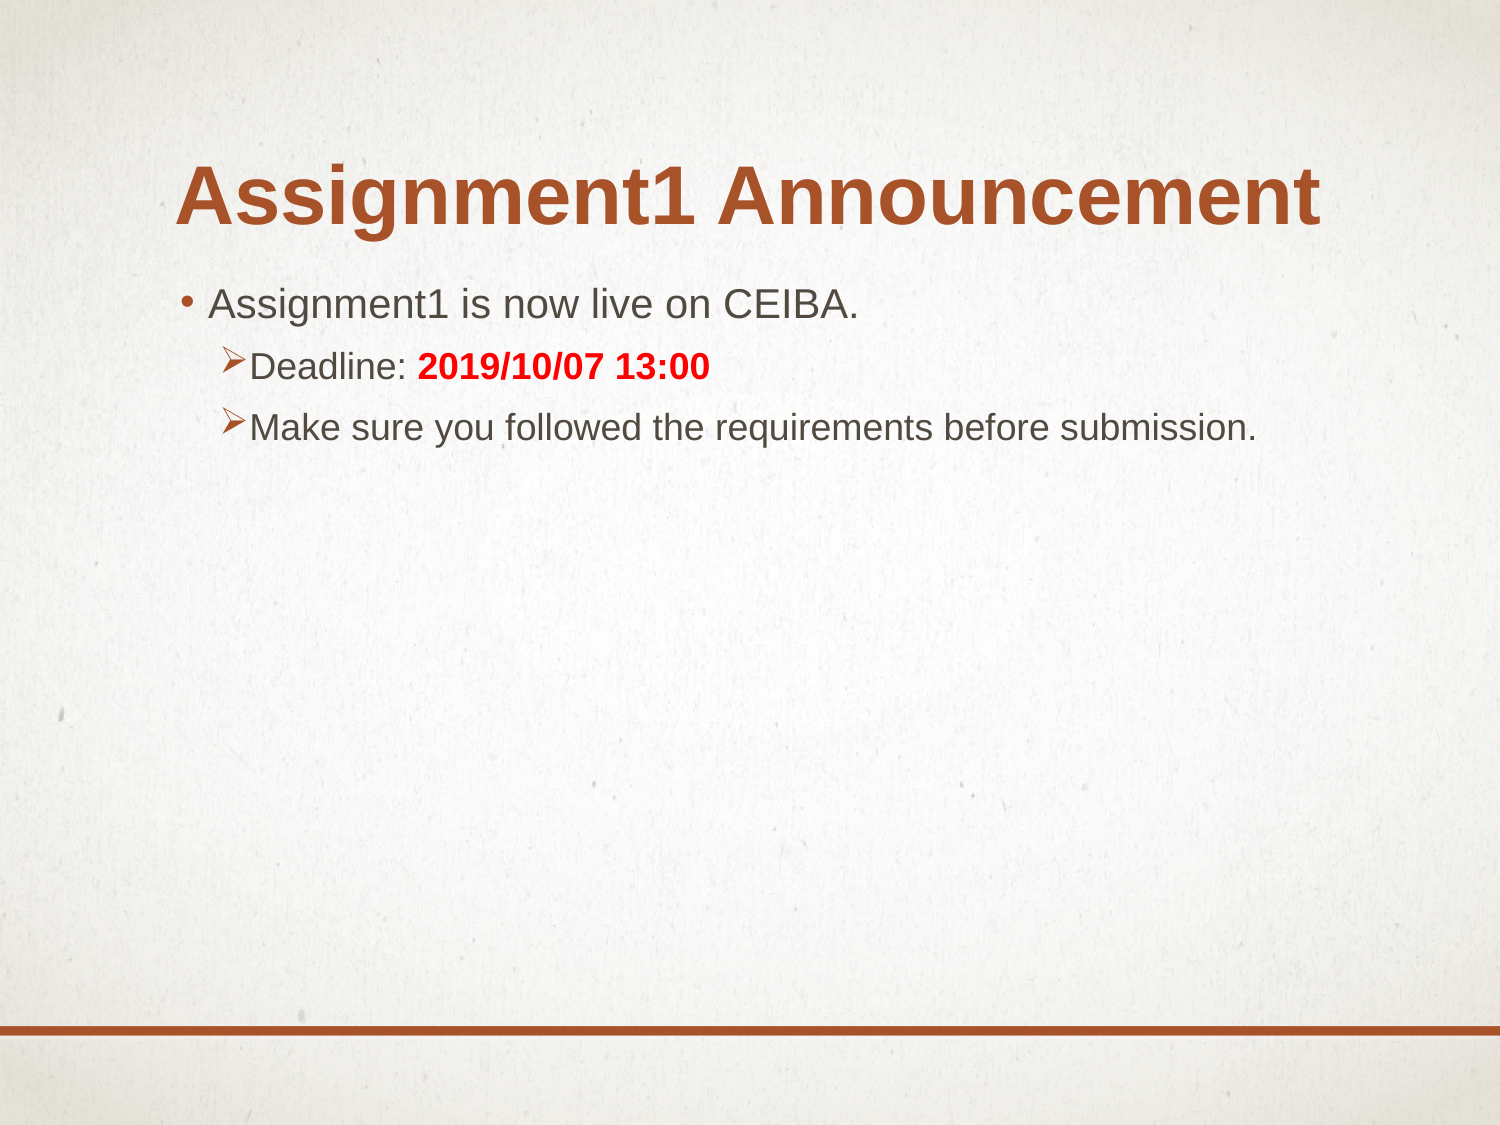

# Assignment1 Announcement
Assignment1 is now live on CEIBA.
Deadline: 2019/10/07 13:00
Make sure you followed the requirements before submission.